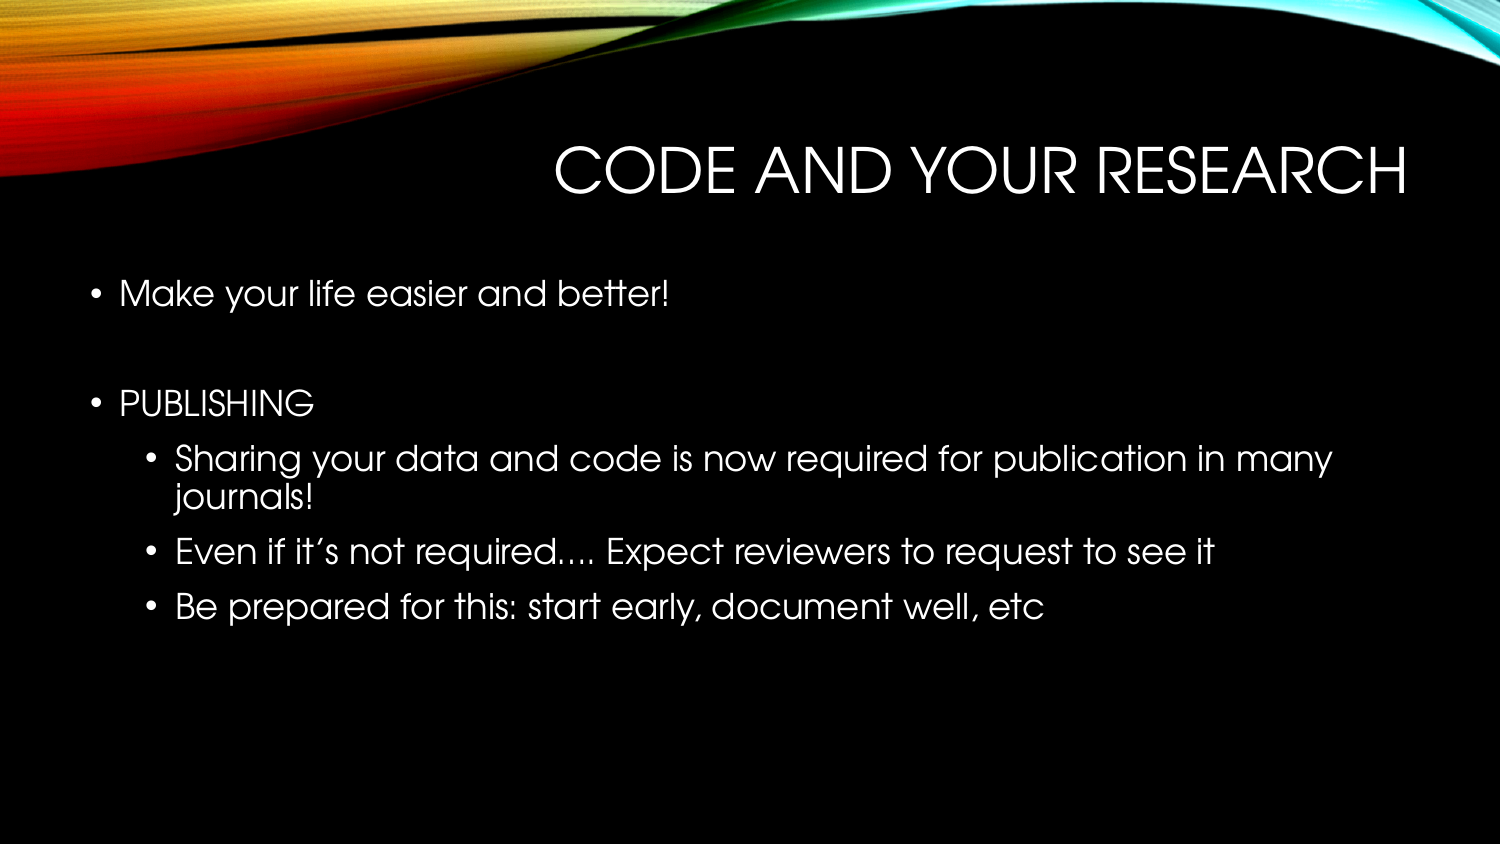

# CODE AND YOUR RESEARCH
Make your life easier and better!

PUBLISHING
Sharing your data and code is now required for publication in many journals!
Even if it’s not required…. Expect reviewers to request to see it
Be prepared for this: start early, document well, etc